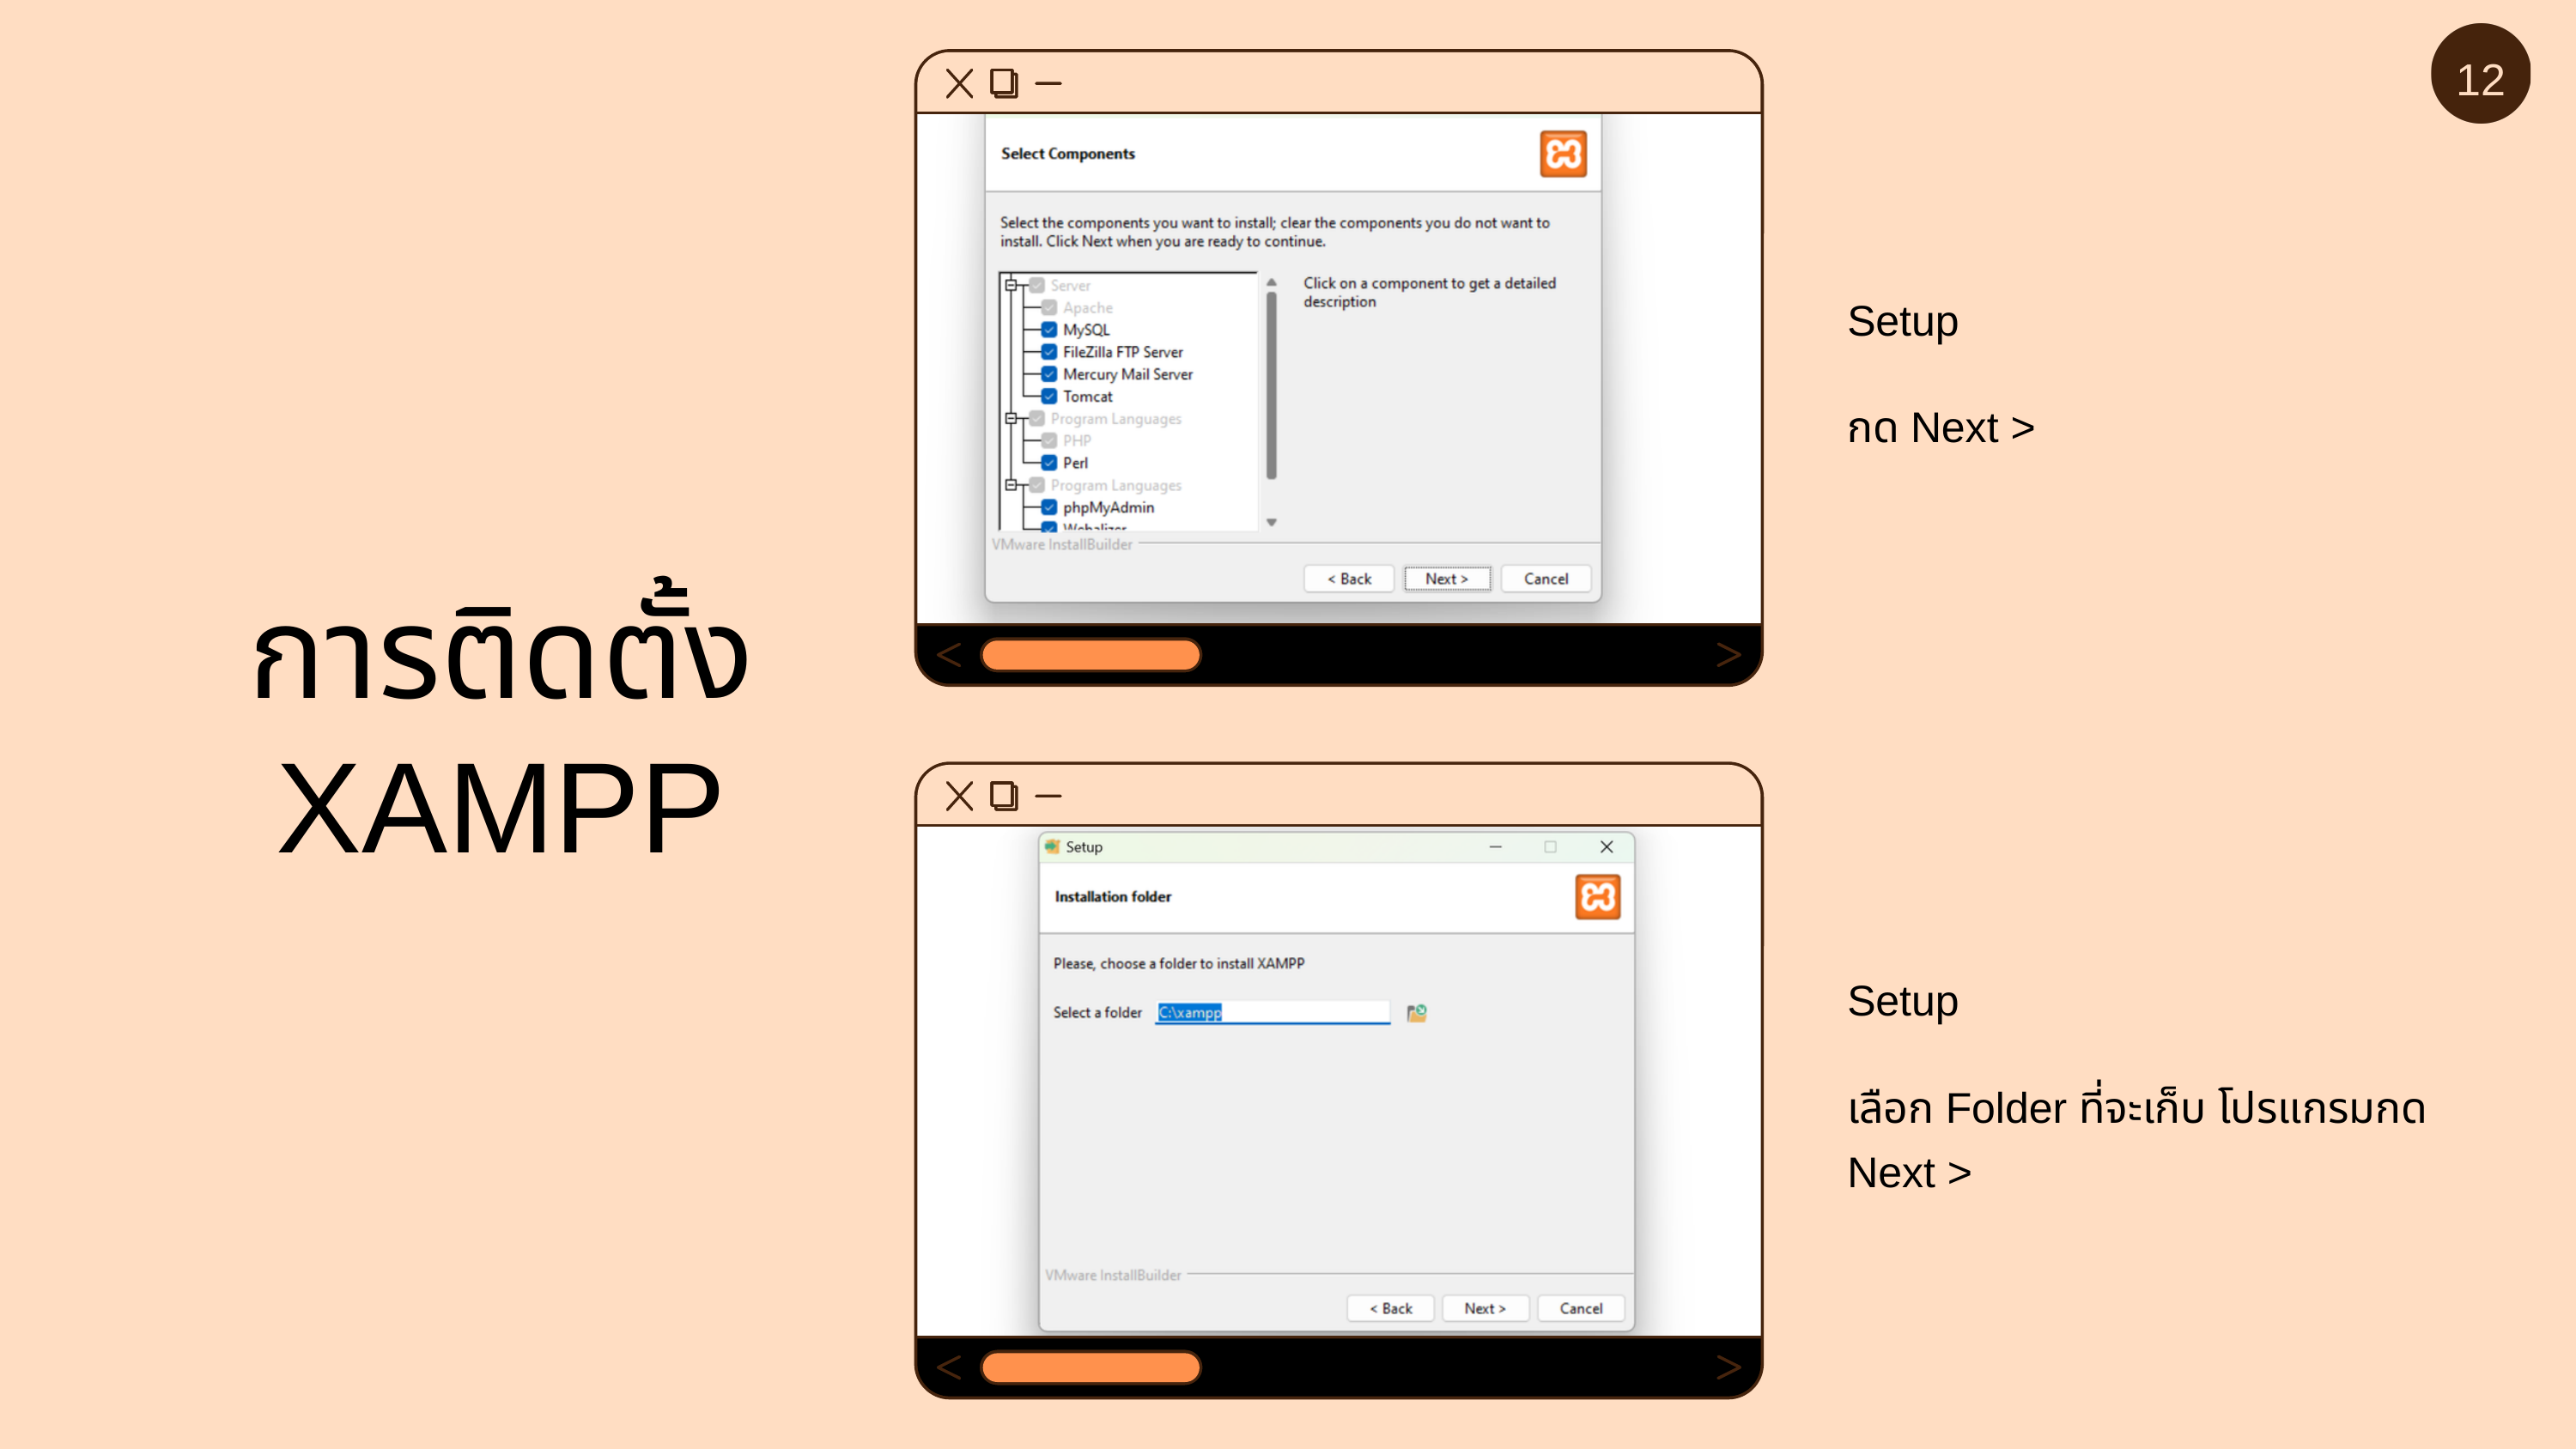

12

Setup
กด Next >
การติดตั้ง XAMPP

Setup
เลือก Folder ที่จะเก็บ โปรแกรมกด Next >